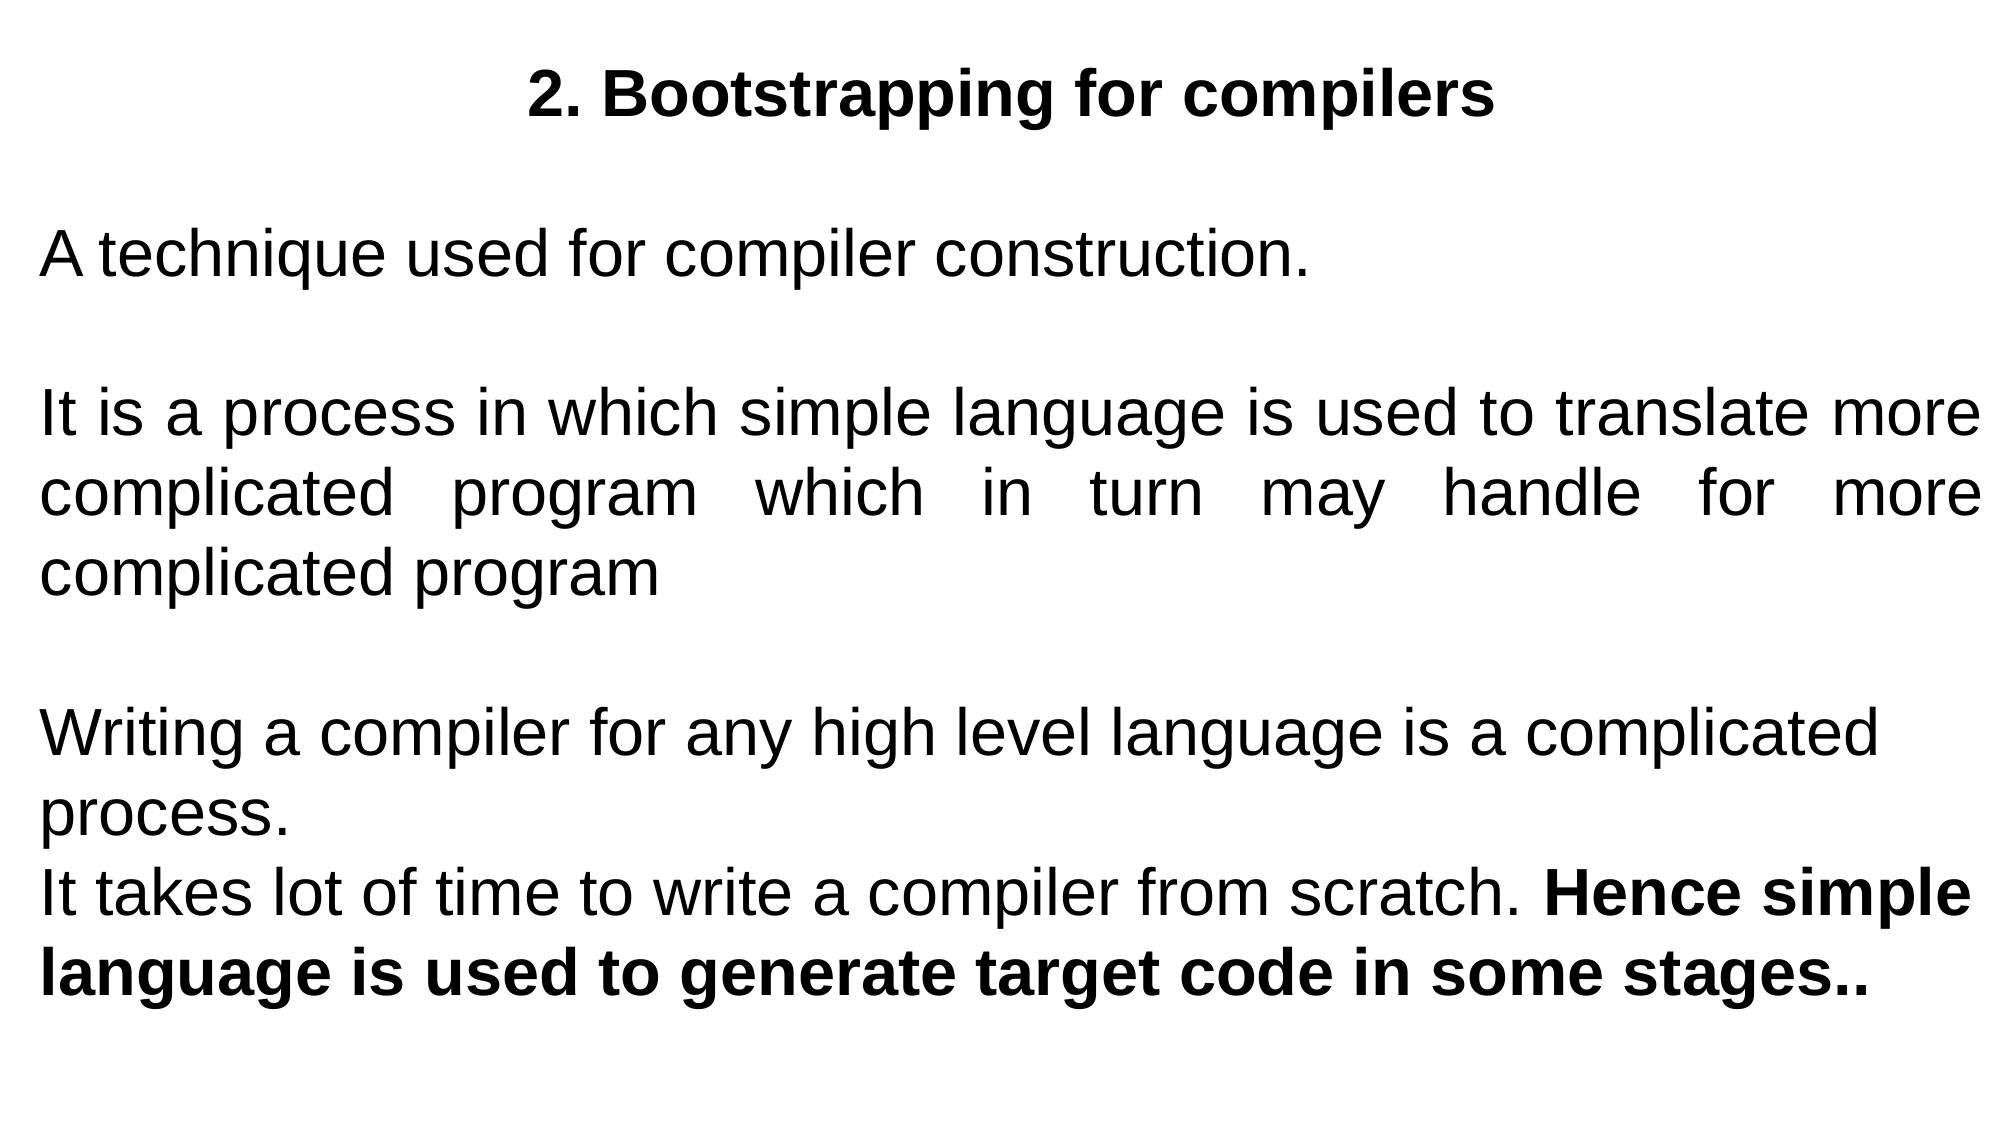

2. Bootstrapping for compilers

A technique used for compiler construction.

It is a process in which simple language is used to translate more complicated program which in turn may handle for more complicated program

Writing a compiler for any high level language is a complicated process.
It takes lot of time to write a compiler from scratch. Hence simple language is used to generate target code in some stages..